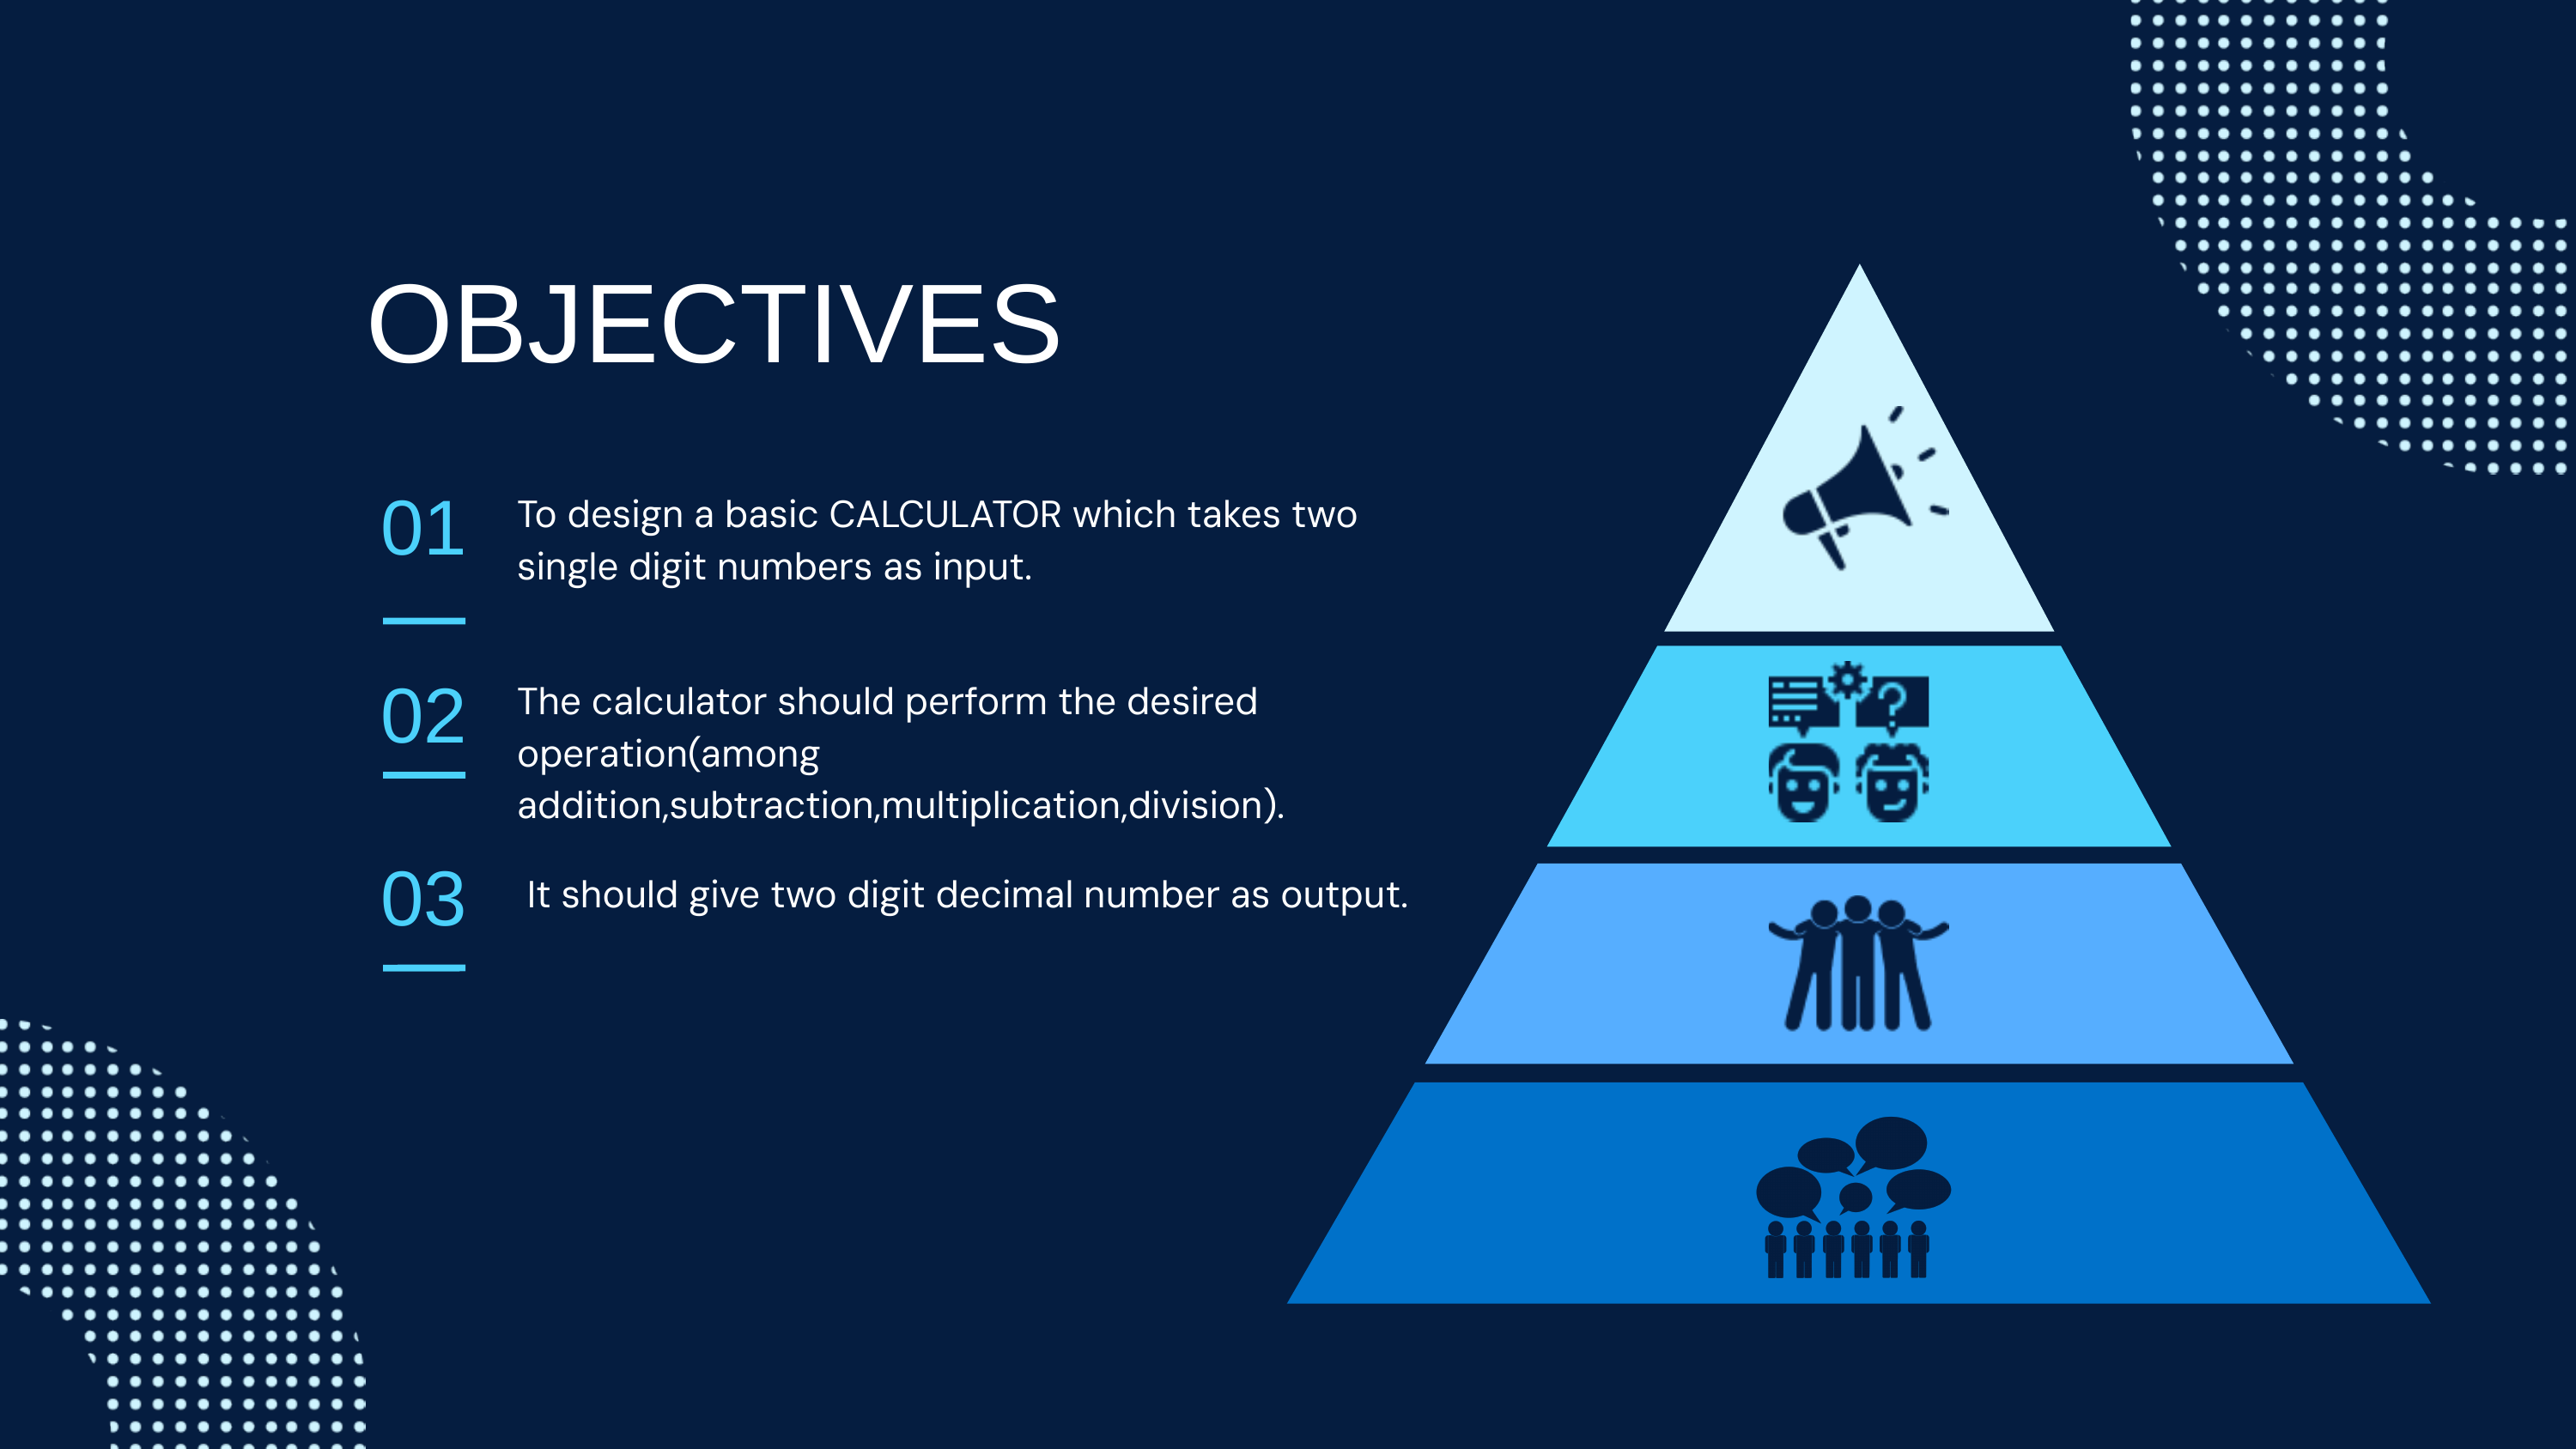

OBJECTIVES

01
To design a basic CALCULATOR which takes two single digit numbers as input.

02

The calculator should perform the desired operation(among addition,subtraction,multiplication,division).

03
 It should give two digit decimal number as output.